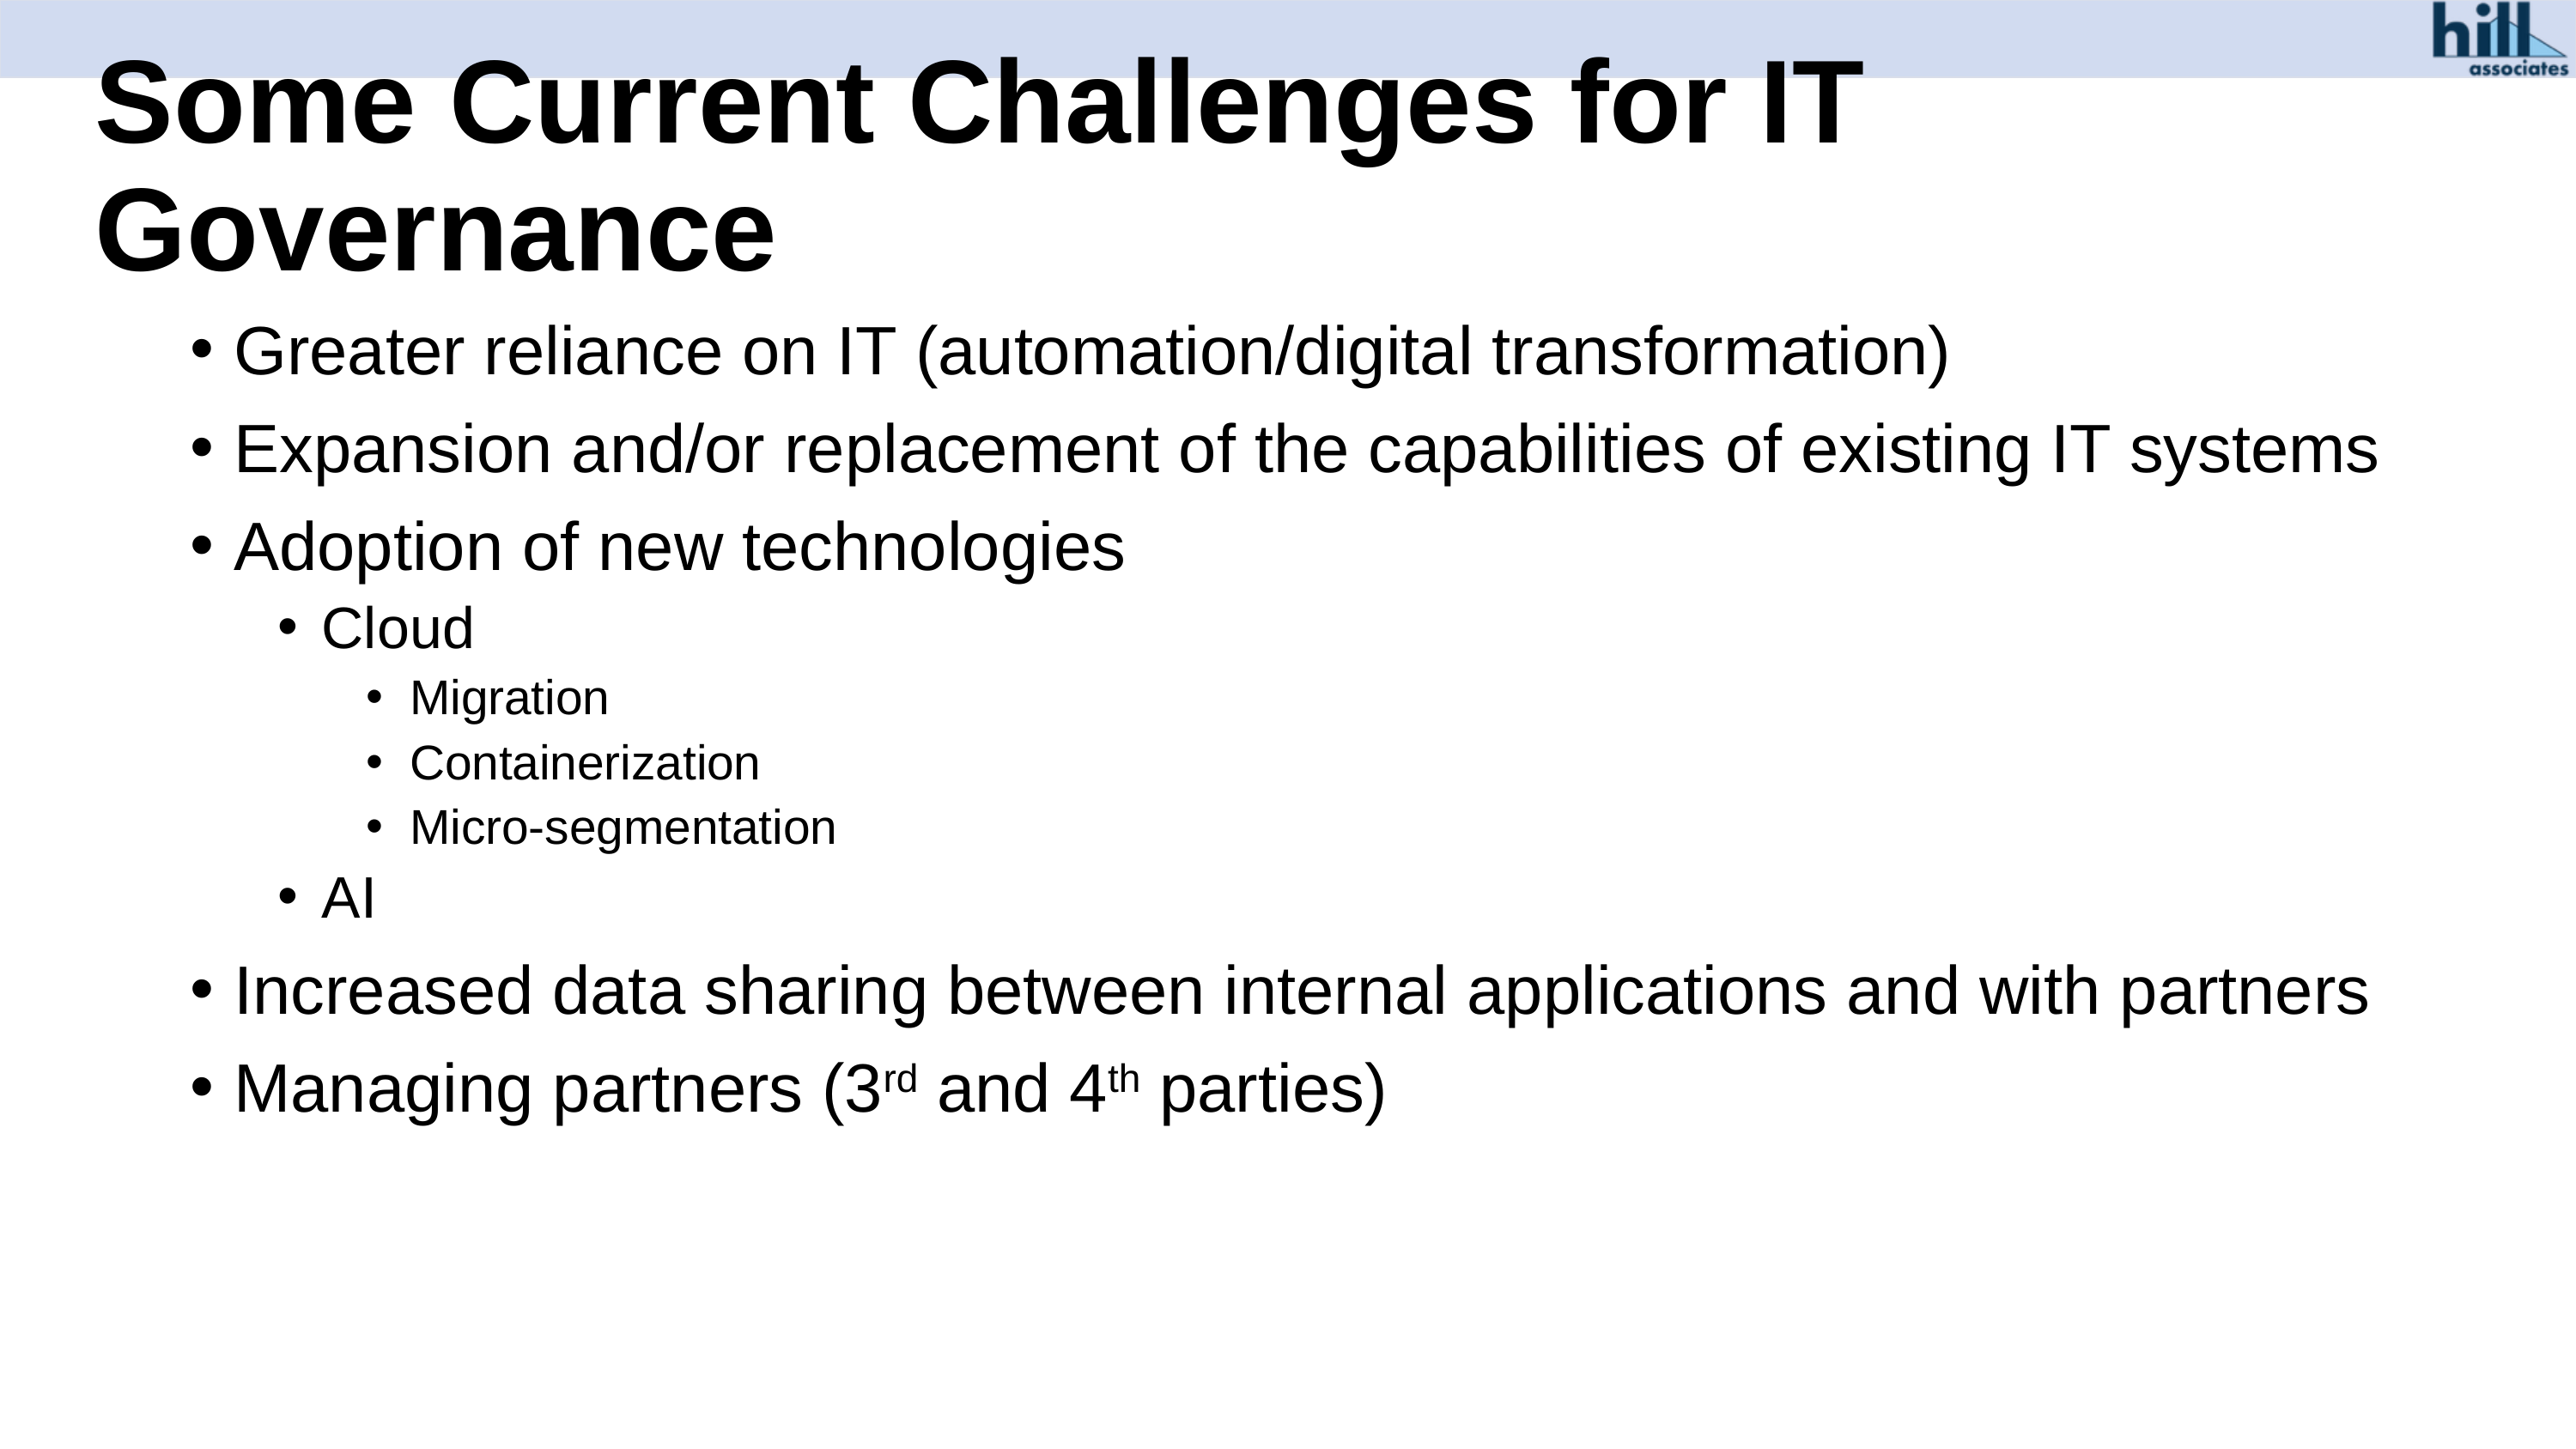

# Some Current Challenges for IT Governance
Greater reliance on IT (automation/digital transformation)
Expansion and/or replacement of the capabilities of existing IT systems
Adoption of new technologies
Cloud
Migration
Containerization
Micro-segmentation
AI
Increased data sharing between internal applications and with partners
Managing partners (3rd and 4th parties)